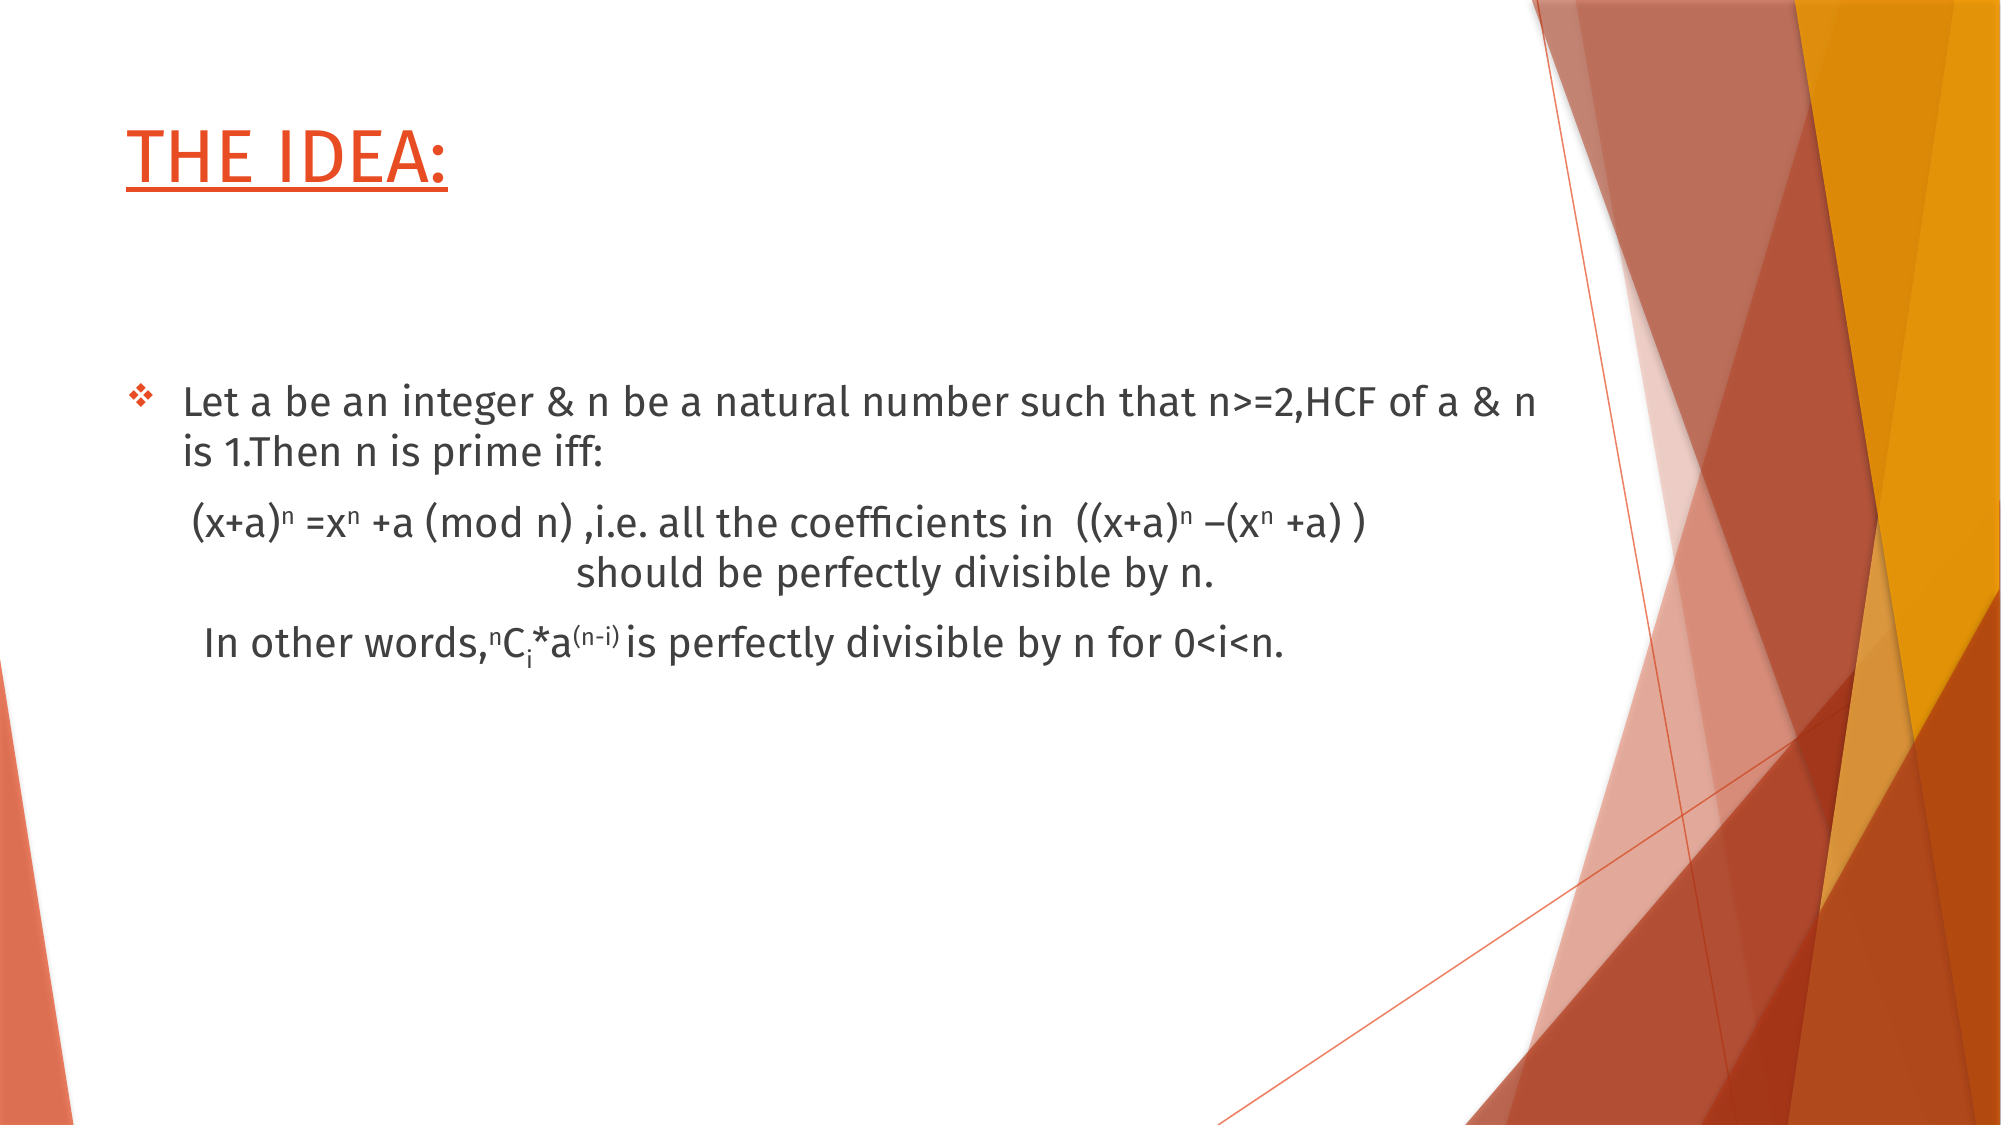

# THE IDEA:
Let a be an integer & n be a natural number such that n>=2,HCF of a & n is 1.Then n is prime iff:
      (x+a)n =xn +a (mod n) ,i.e. all the coefficients in  ((x+a)n –(xn +a) )	                                             	should be perfectly divisible by n.
       In other words,nCi*a(n-i) is perfectly divisible by n for 0<i<n.